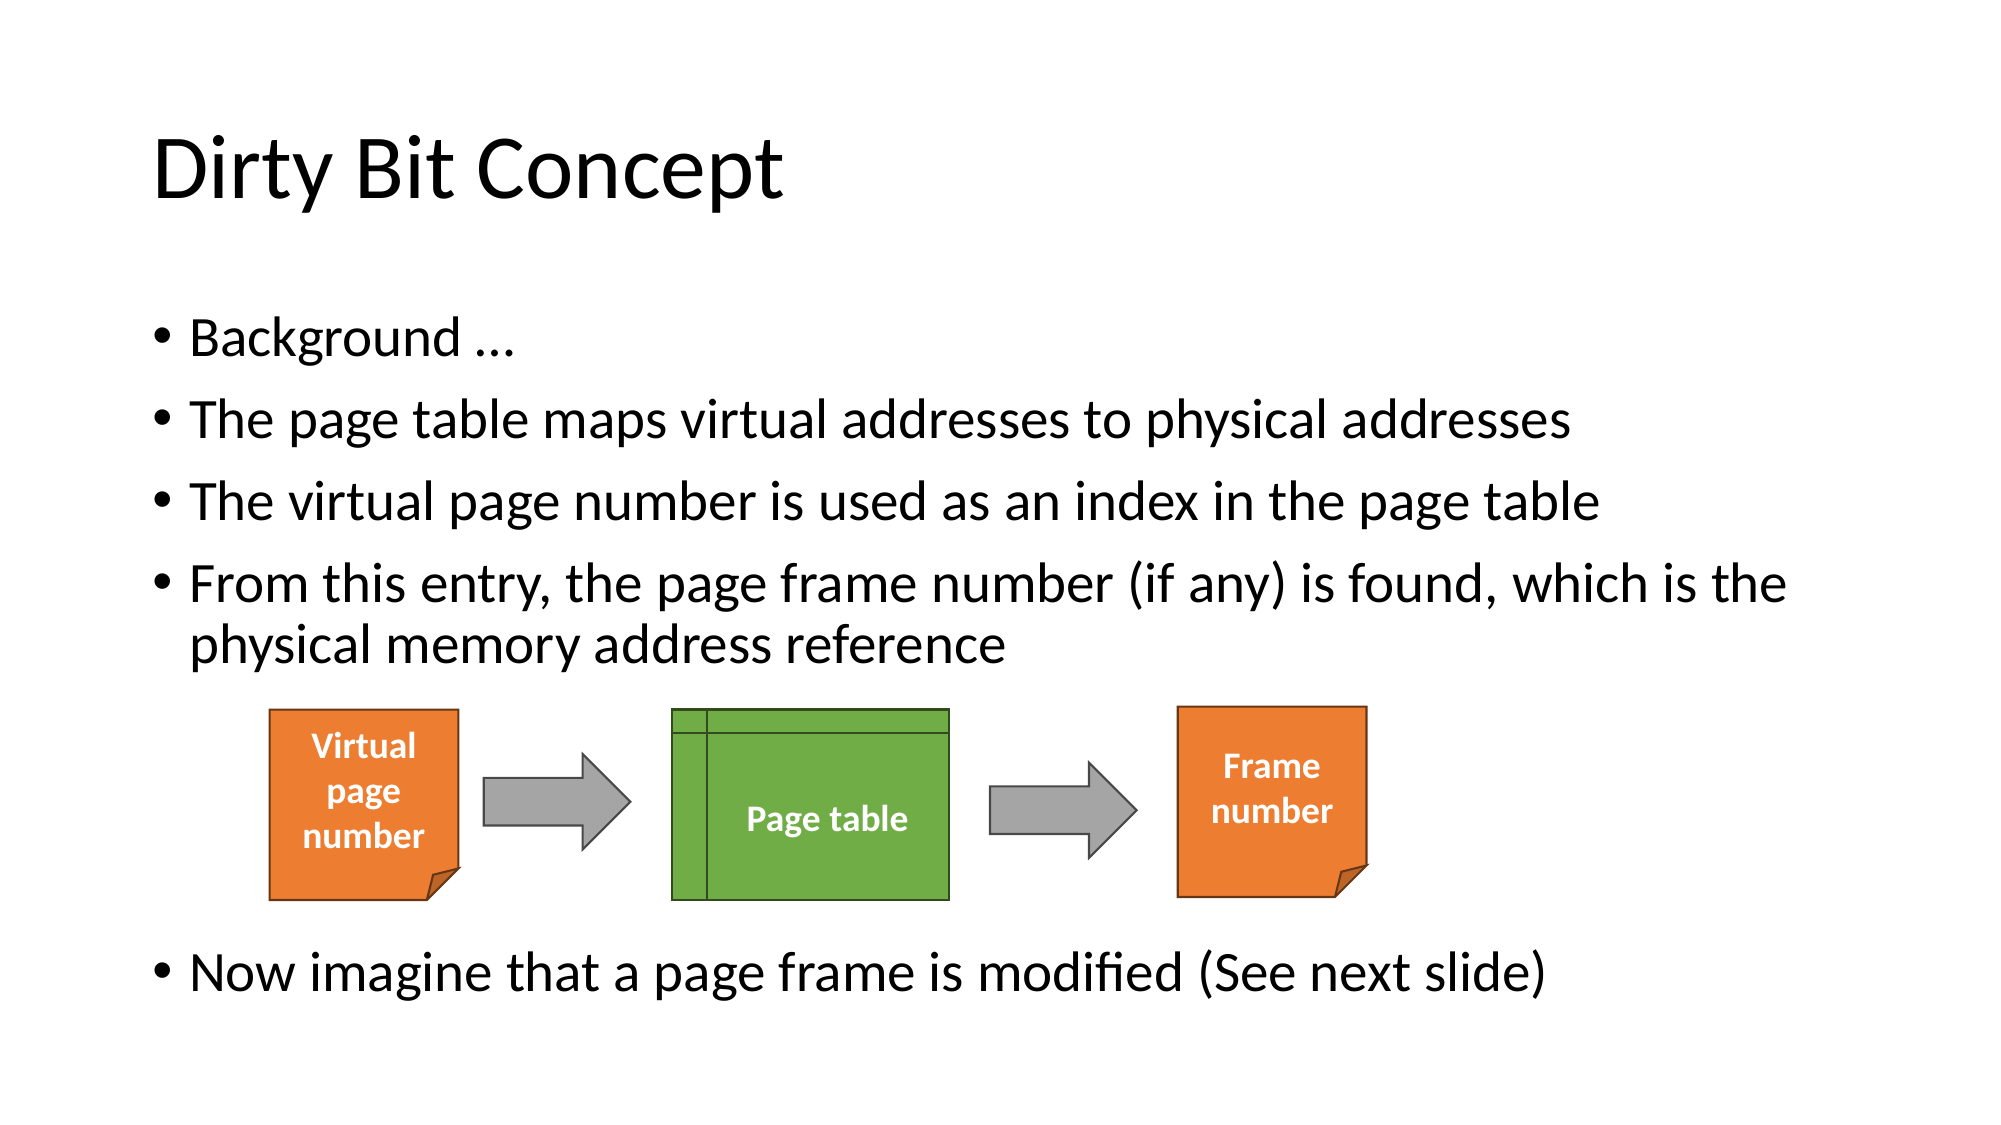

# Dirty Bit Concept
Background …
The page table maps virtual addresses to physical addresses
The virtual page number is used as an index in the page table
From this entry, the page frame number (if any) is found, which is the physical memory address reference

Now imagine that a page frame is modified (See next slide)

Frame number
Page table
Virtual page number